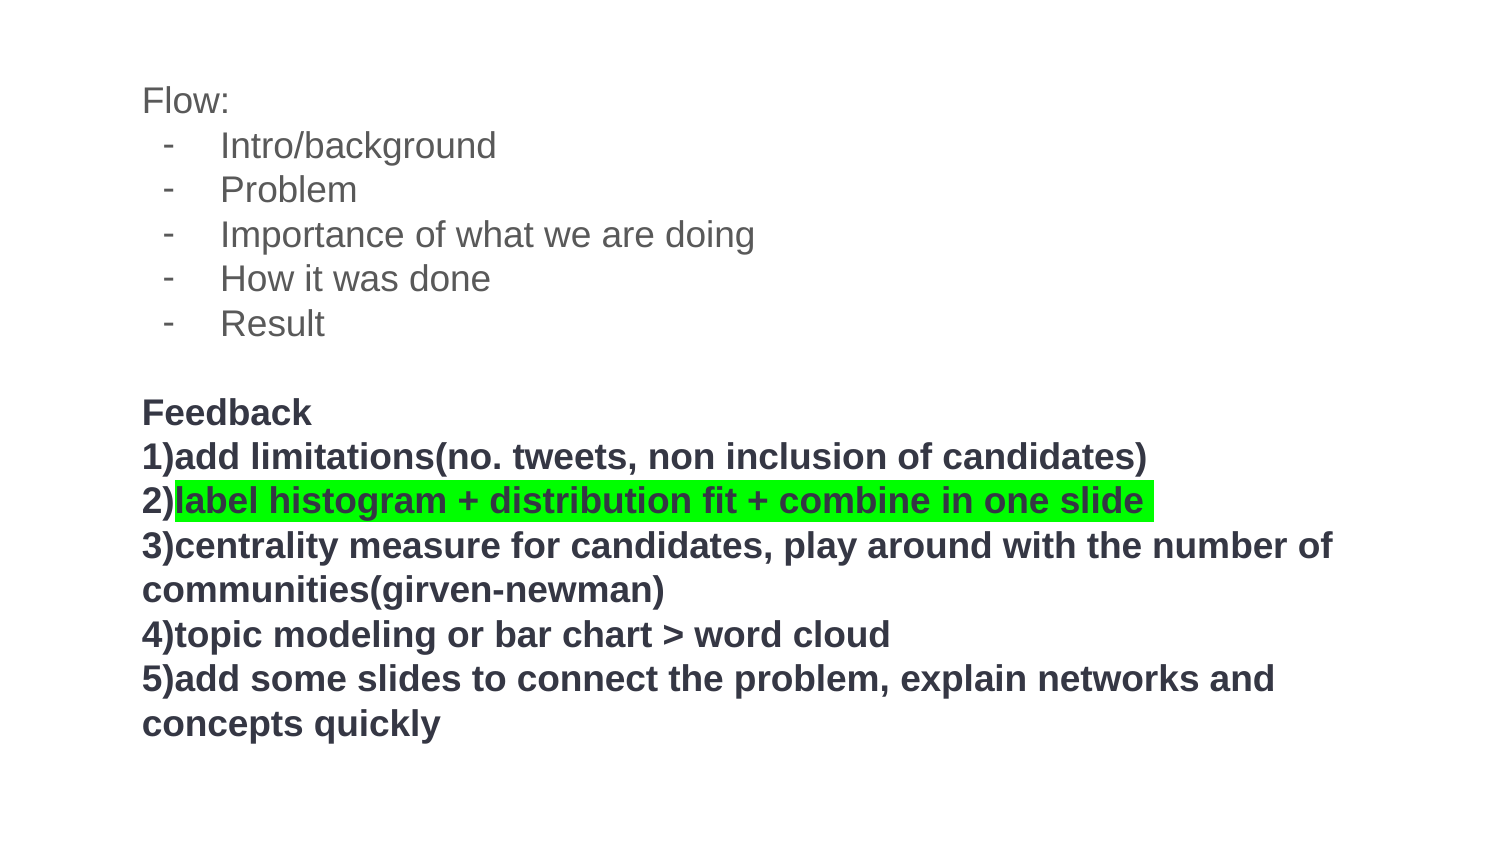

Flow:
Intro/background
Problem
Importance of what we are doing
How it was done
Result

Feedback
1)add limitations(no. tweets, non inclusion of candidates)
2)label histogram + distribution fit + combine in one slide
3)centrality measure for candidates, play around with the number of communities(girven-newman)
4)topic modeling or bar chart > word cloud
5)add some slides to connect the problem, explain networks and concepts quickly